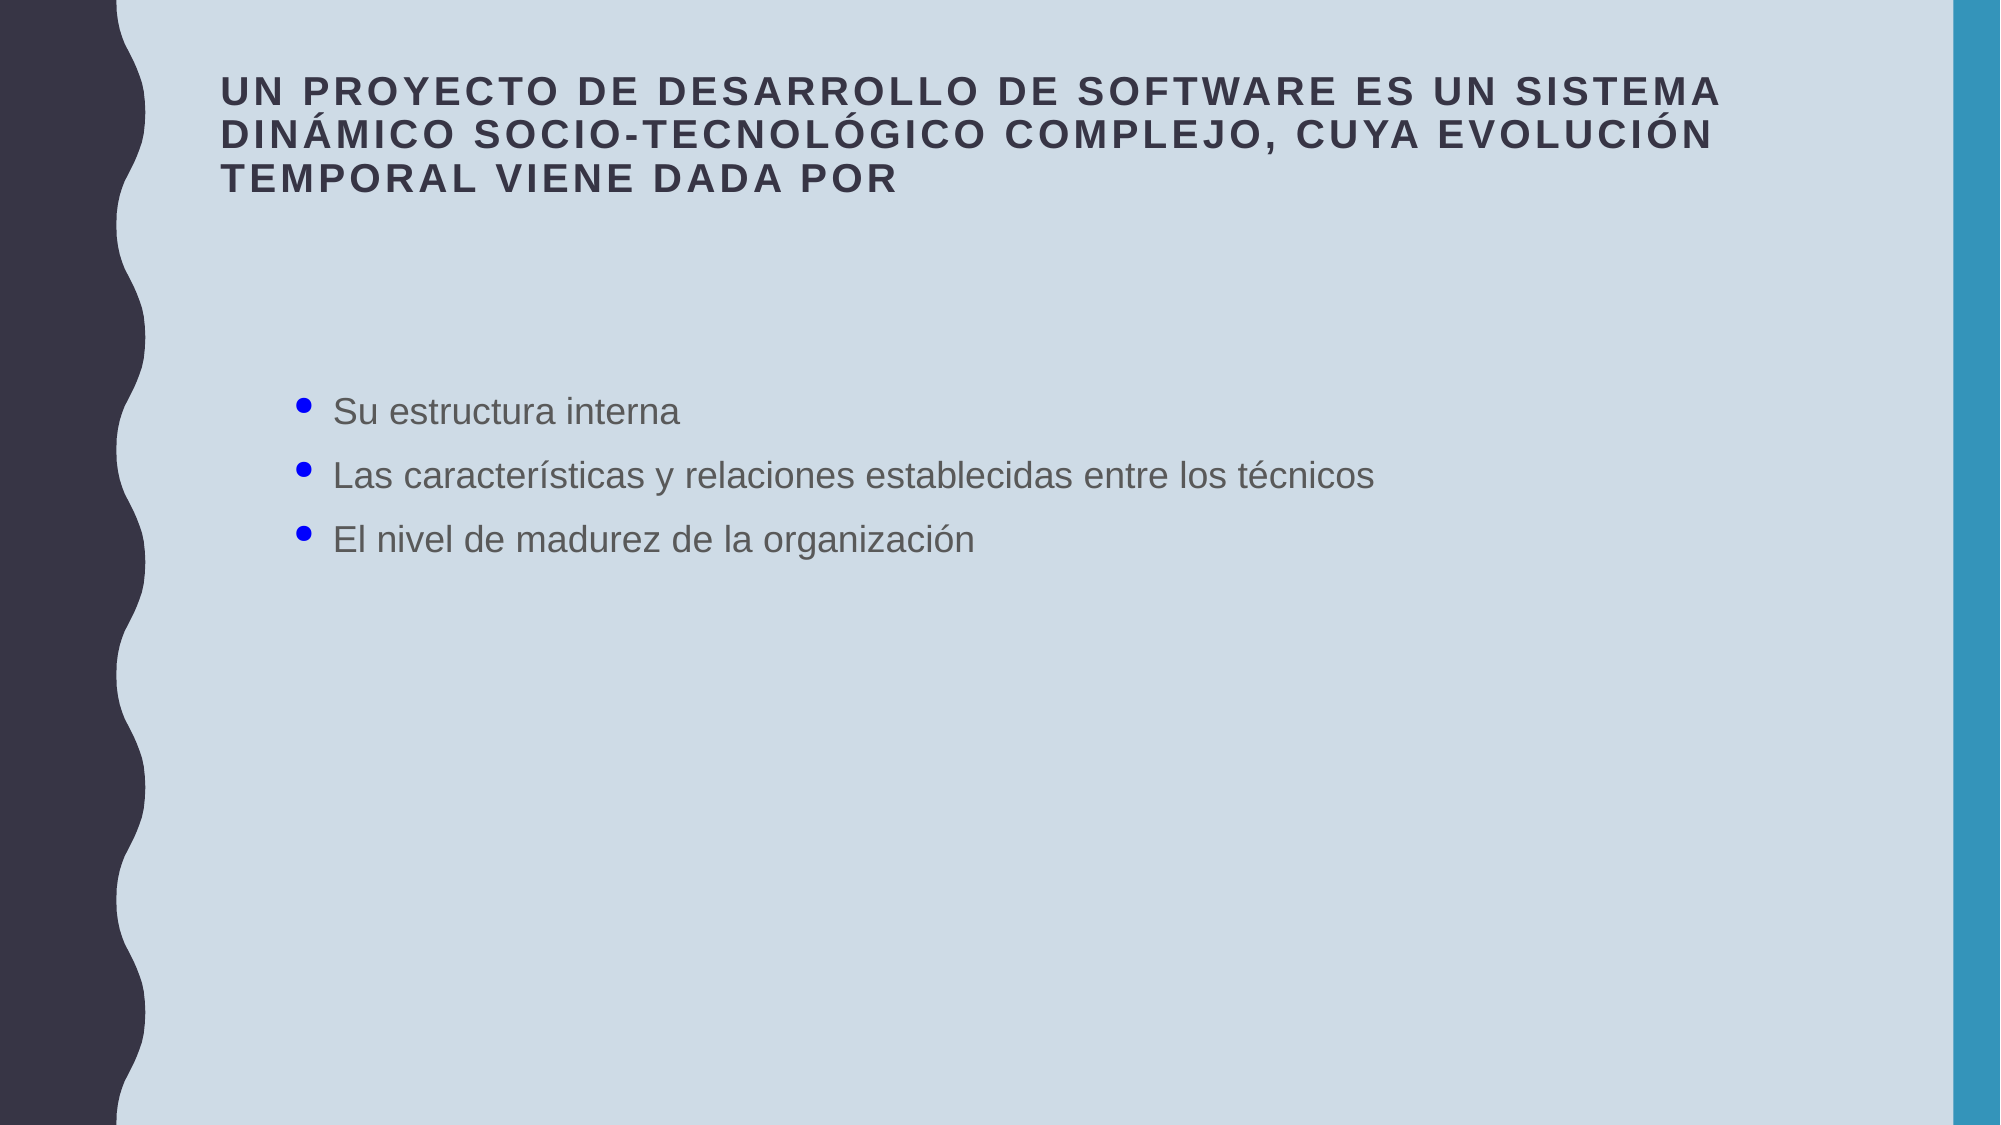

# Un Proyecto de Desarrollo de Software es un sistema dinámico socio-tecnológico complejo, cuya evolución temporal viene dada por
Su estructura interna
Las características y relaciones establecidas entre los técnicos
El nivel de madurez de la organización